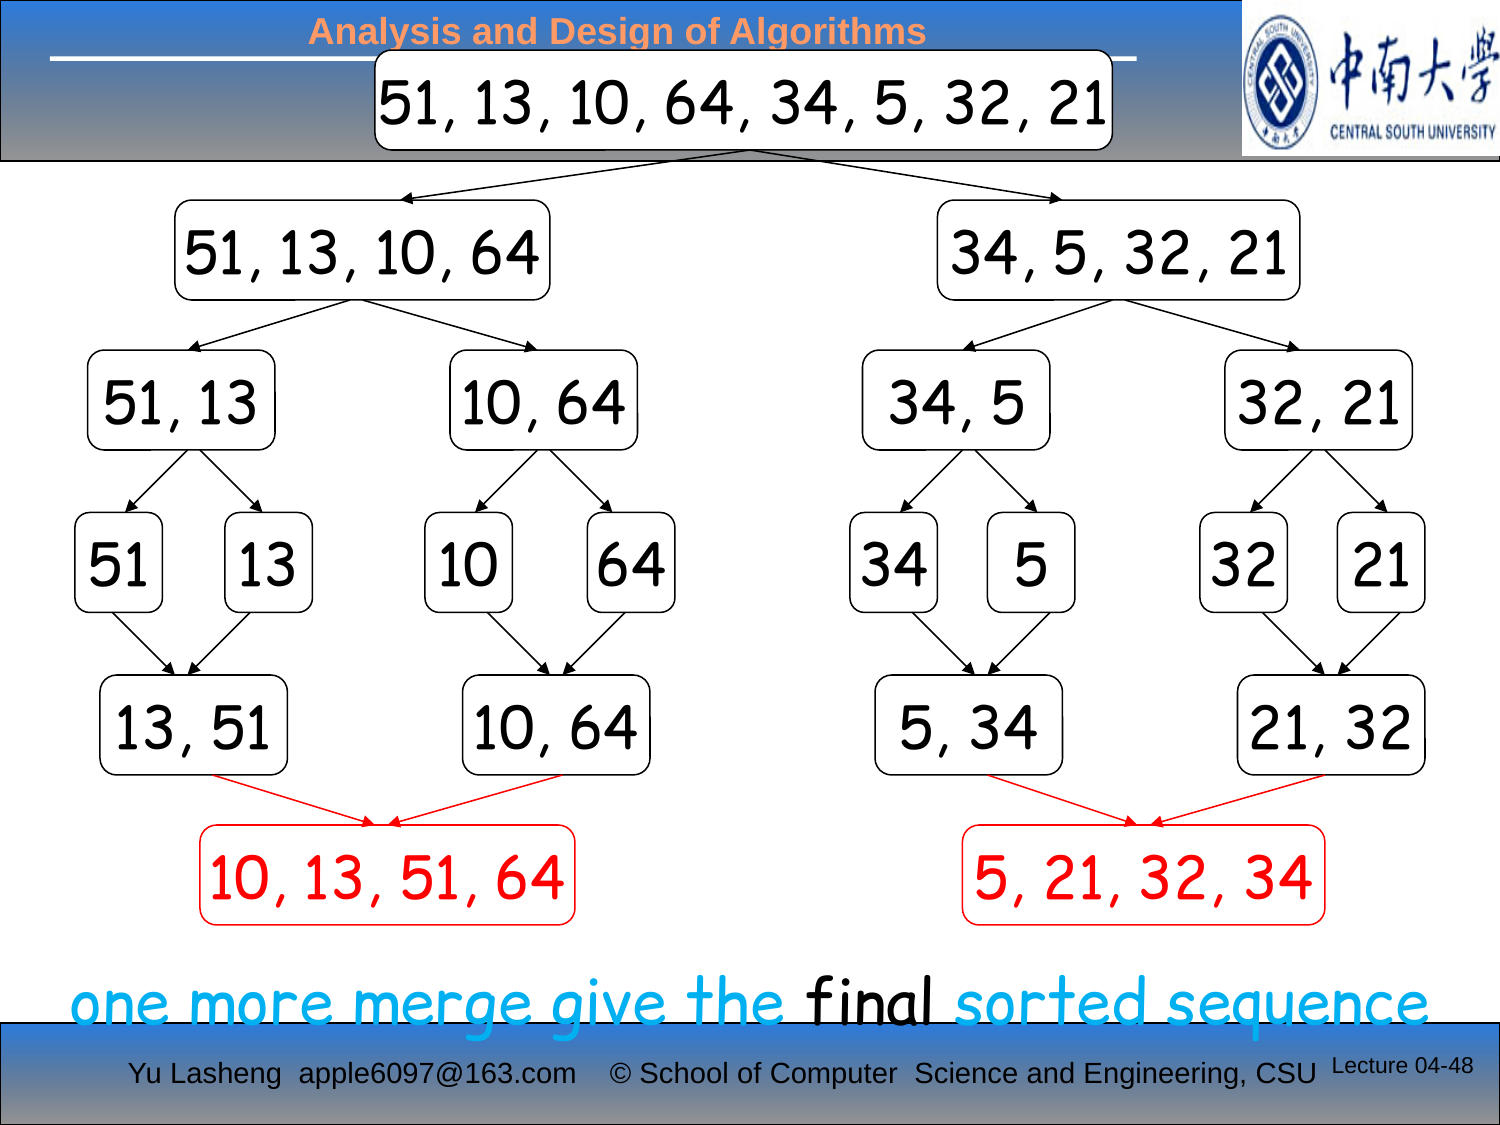

51, 13, 10, 64, 34, 5, 32, 21

51, 13, 10, 64
34, 5, 32, 21

51, 13
10, 64
34, 5
32, 21

51
13
10
64
34
5
32
21

13, 51
10, 64
5, 34
21, 32

10, 13, 51, 64
5, 21, 32, 34
one more merge give the final sorted sequence
Lecture 04-48